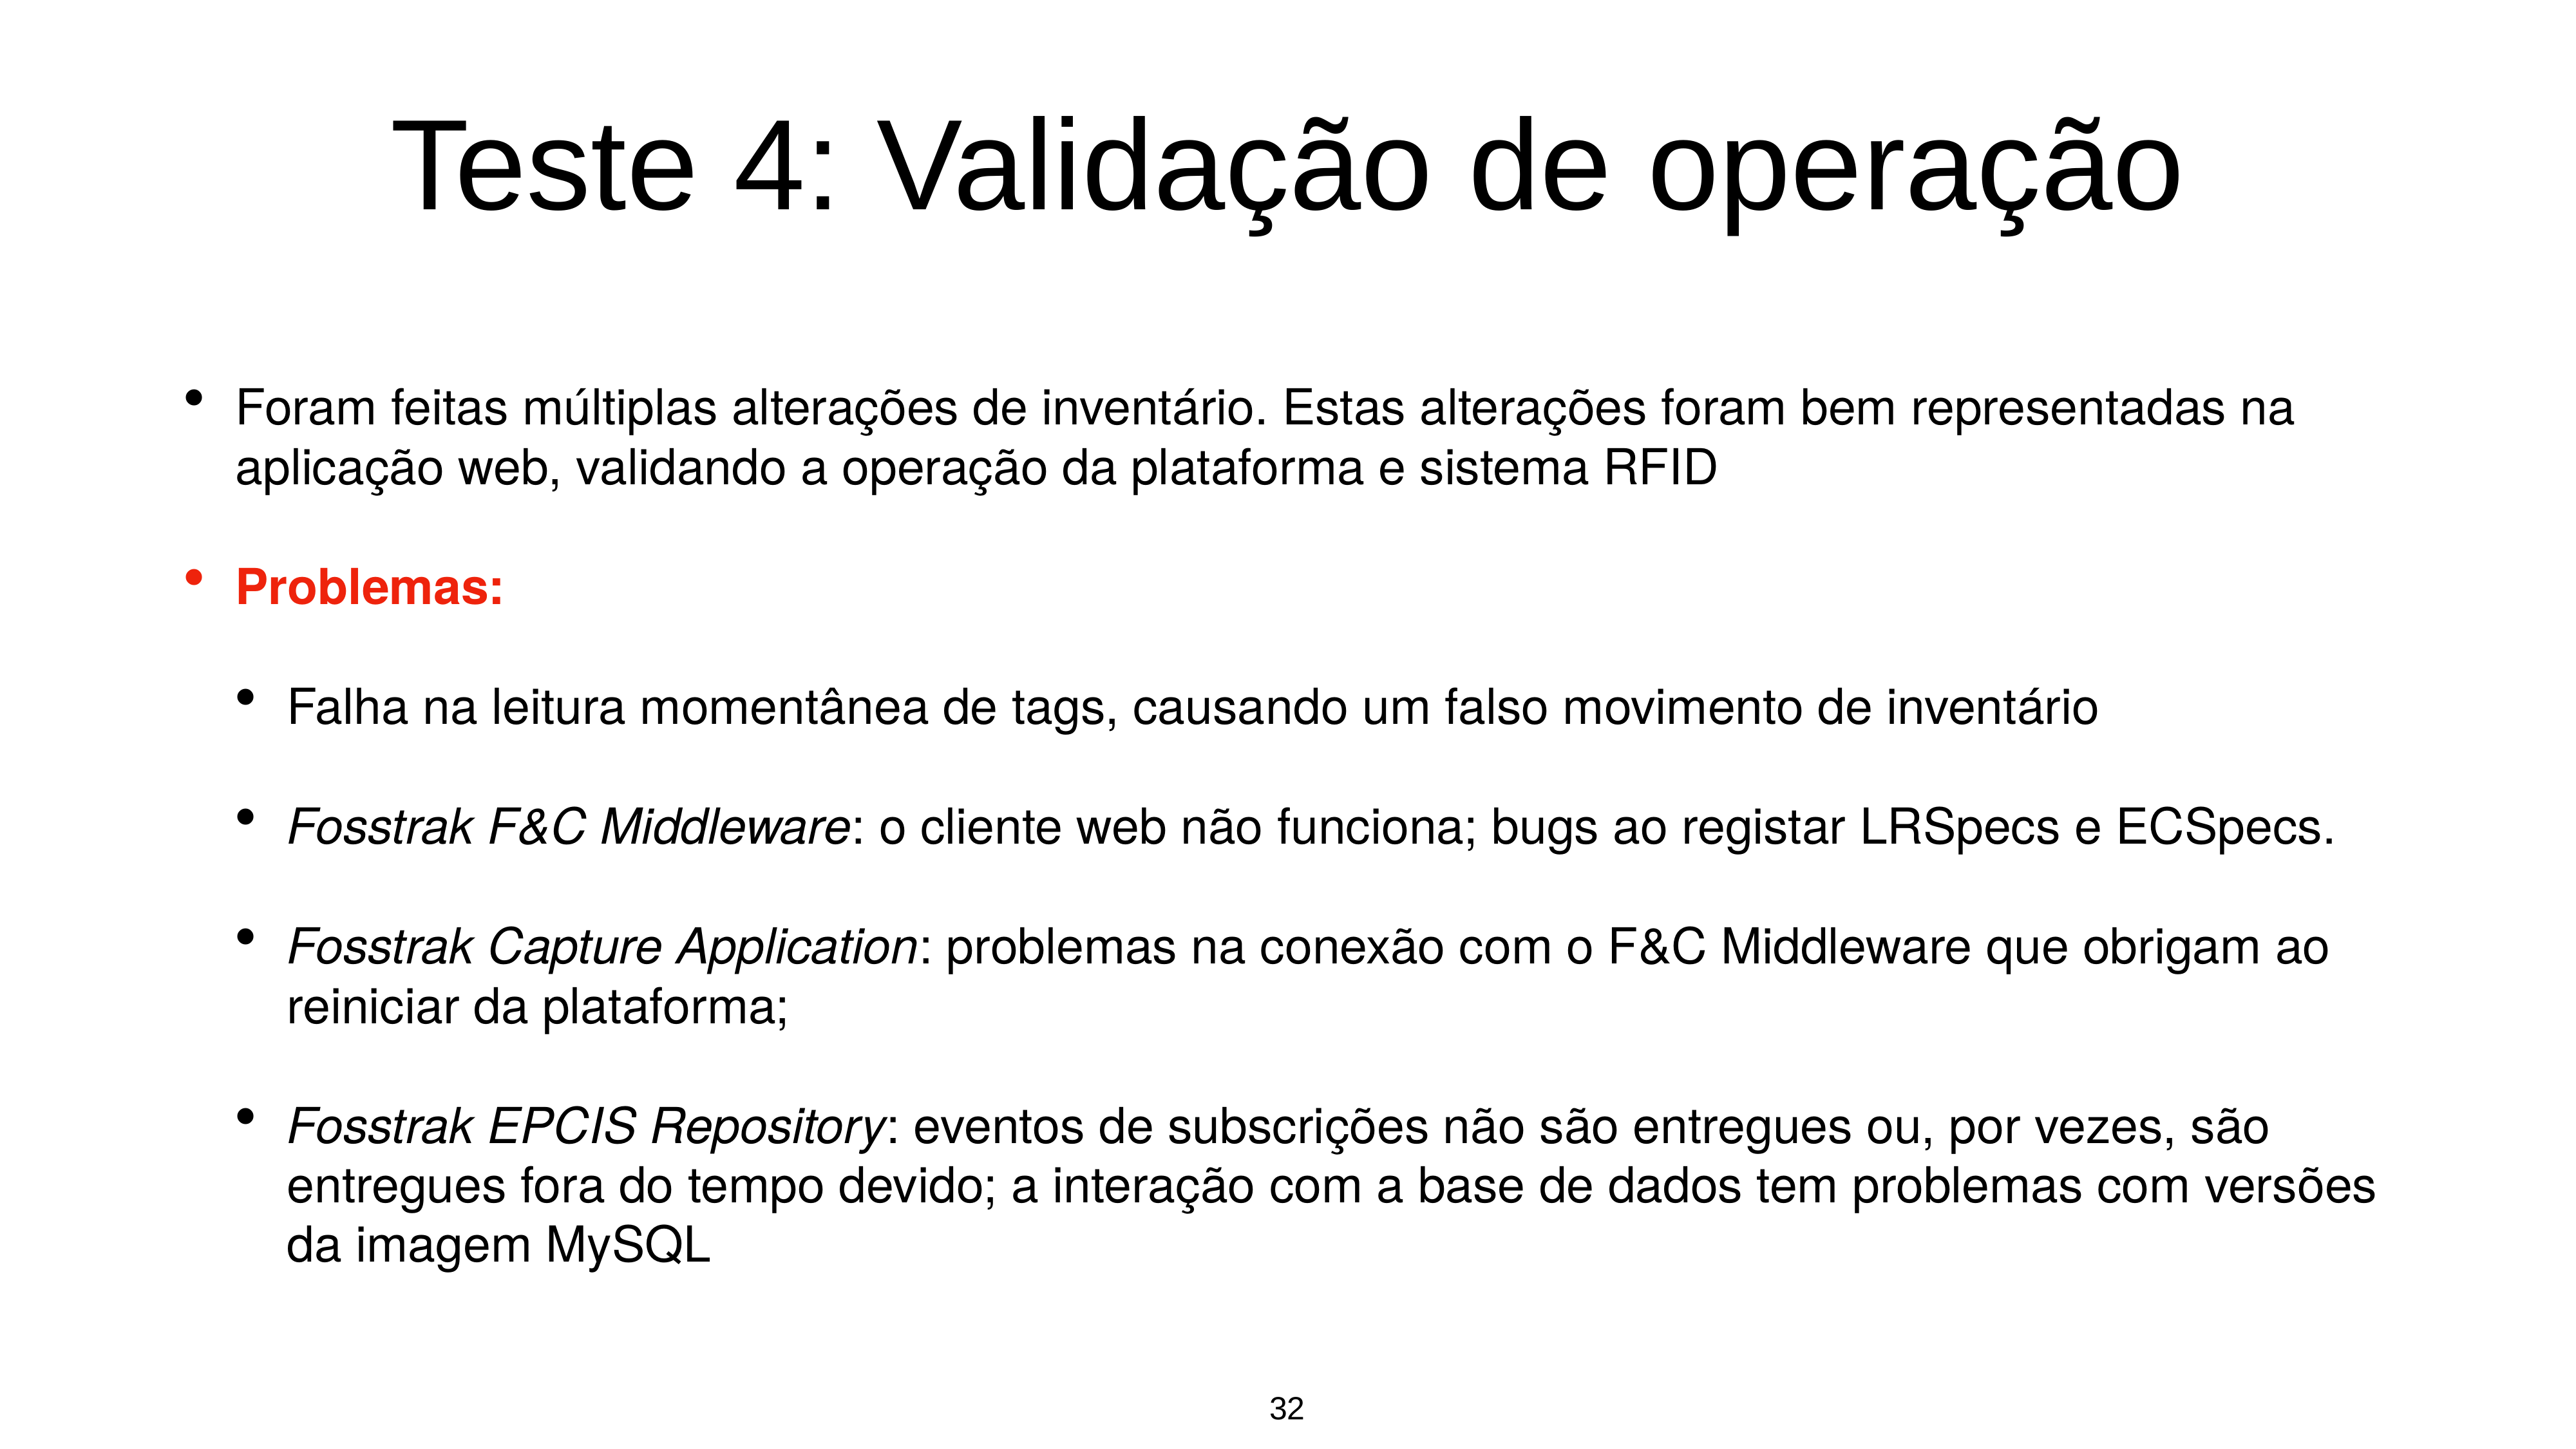

32
# Teste 4: Validação de operação
Foram feitas múltiplas alterações de inventário. Estas alterações foram bem representadas na aplicação web, validando a operação da plataforma e sistema RFID
Problemas:
Falha na leitura momentânea de tags, causando um falso movimento de inventário
Fosstrak F&C Middleware: o cliente web não funciona; bugs ao registar LRSpecs e ECSpecs.
Fosstrak Capture Application: problemas na conexão com o F&C Middleware que obrigam ao reiniciar da plataforma;
Fosstrak EPCIS Repository: eventos de subscrições não são entregues ou, por vezes, são entregues fora do tempo devido; a interação com a base de dados tem problemas com versões da imagem MySQL